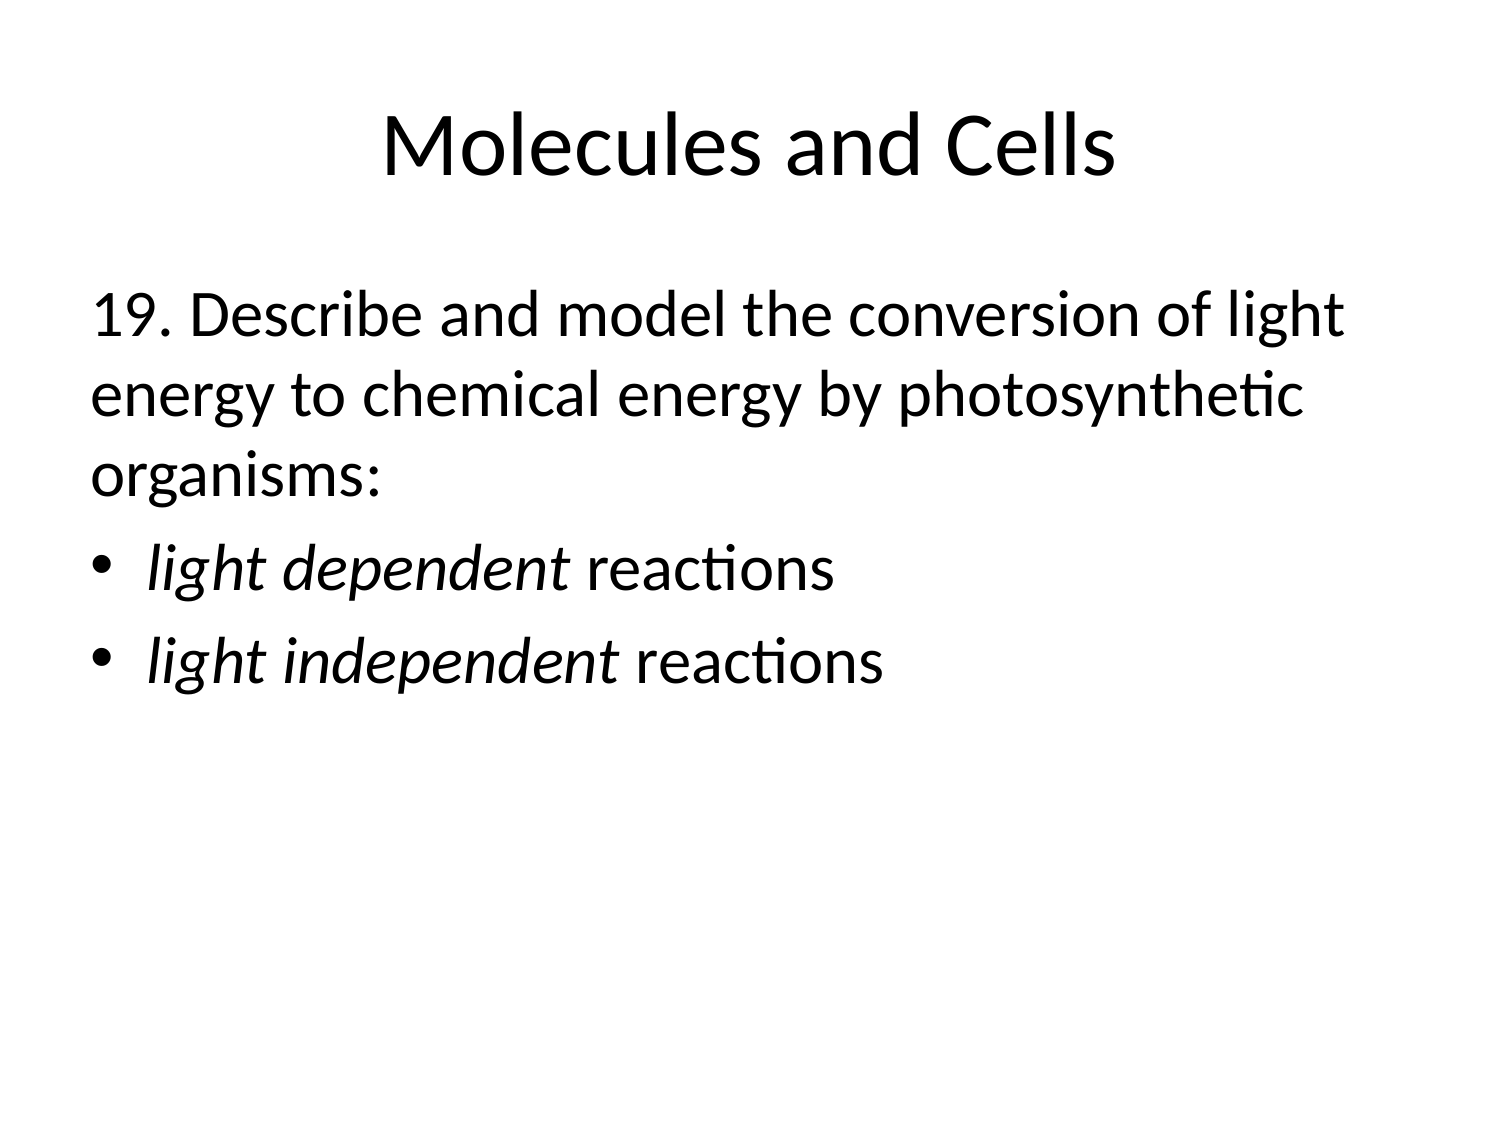

# Molecules and Cells
19. Describe and model the conversion of light energy to chemical energy by photosynthetic organisms:
light dependent reactions
light independent reactions